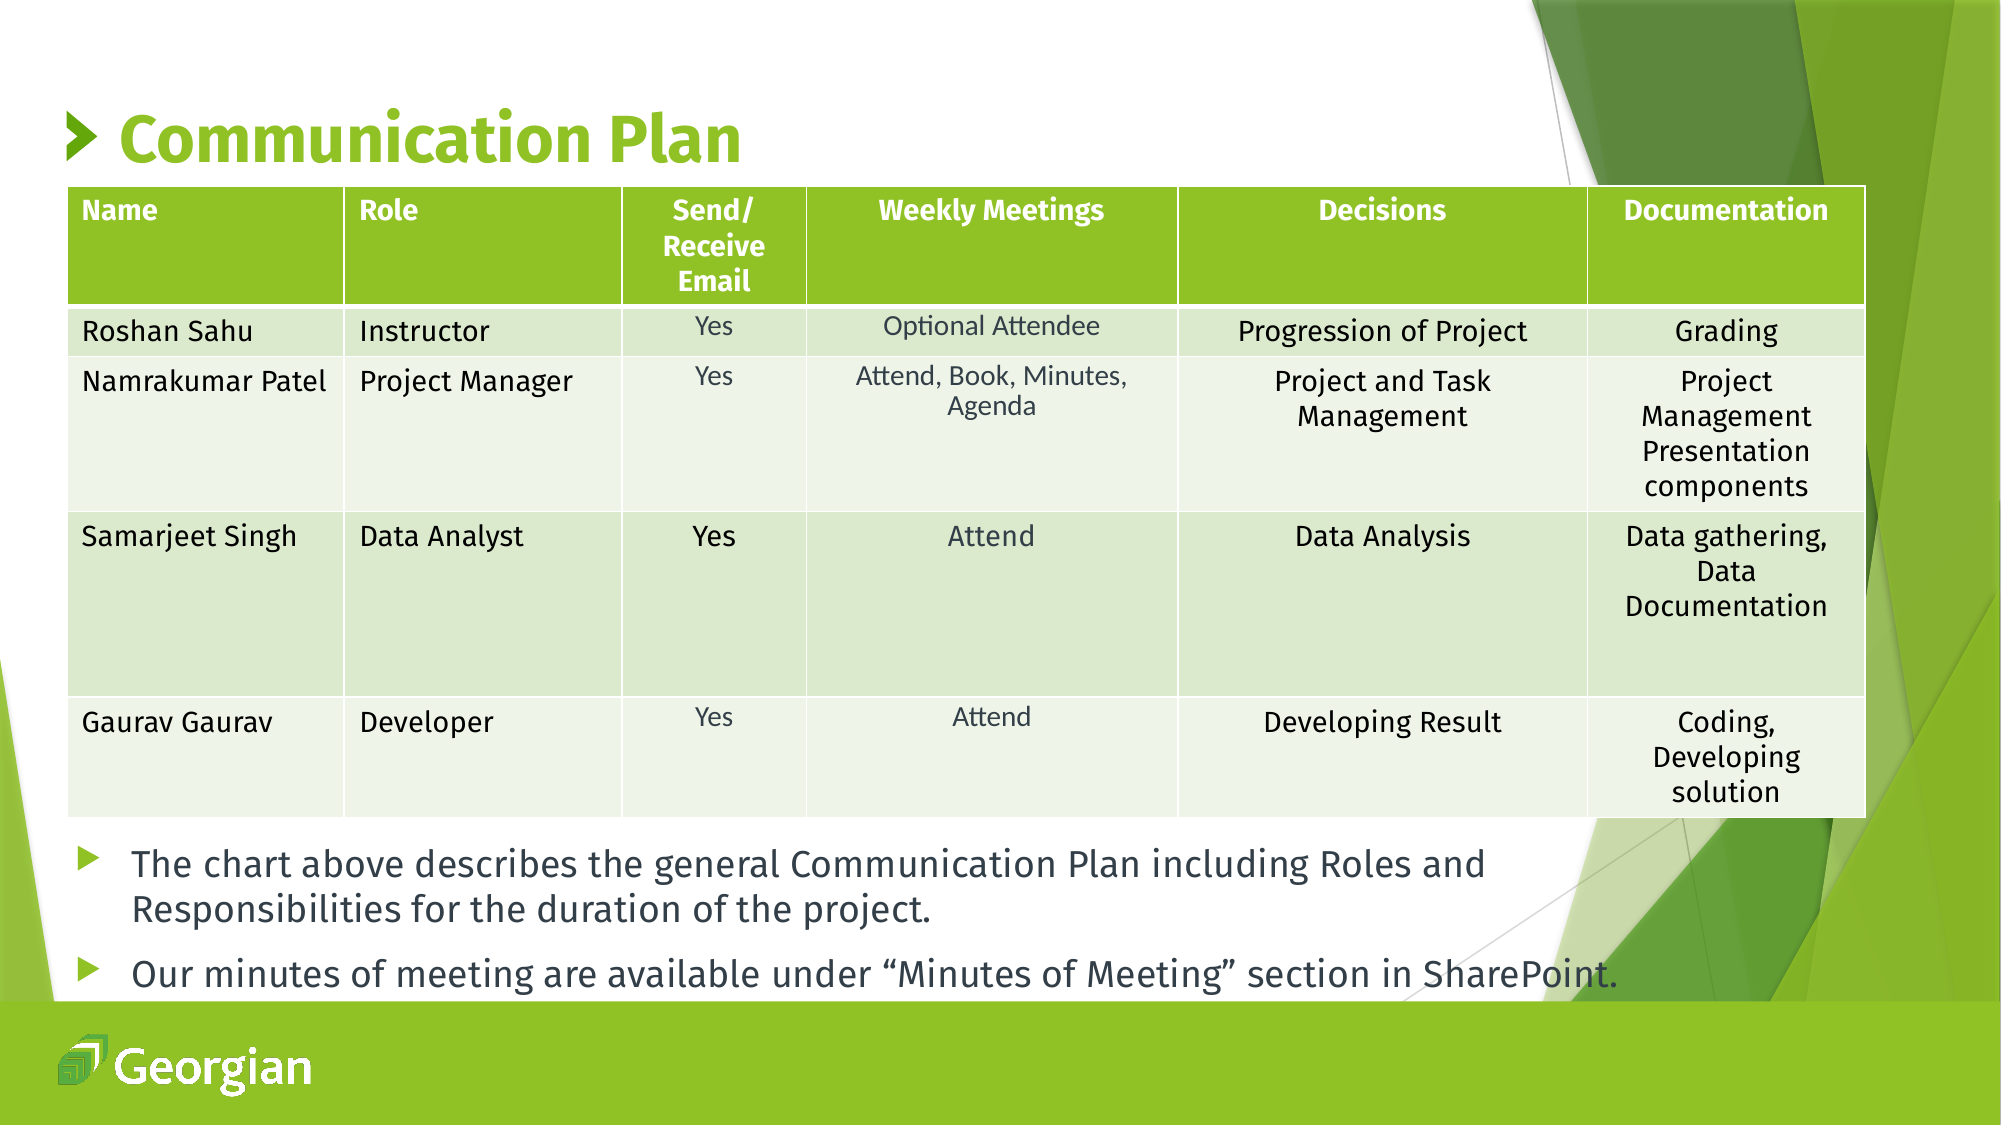

# Communication Plan
| Name | Role | Send/Receive Email | Weekly Meetings | Decisions | Documentation |
| --- | --- | --- | --- | --- | --- |
| Roshan Sahu | Instructor | Yes | Optional Attendee | Progression of Project | Grading |
| Namrakumar Patel | Project Manager | Yes | Attend, Book, Minutes, Agenda | Project and Task Management | Project Management Presentation components |
| Samarjeet Singh | Data Analyst | Yes | Attend | Data Analysis | Data gathering, Data Documentation |
| Gaurav Gaurav | Developer | Yes | Attend | Developing Result | Coding, Developing solution |
The chart above describes the general Communication Plan including Roles and Responsibilities for the duration of the project.
Our minutes of meeting are available under “Minutes of Meeting” section in SharePoint.